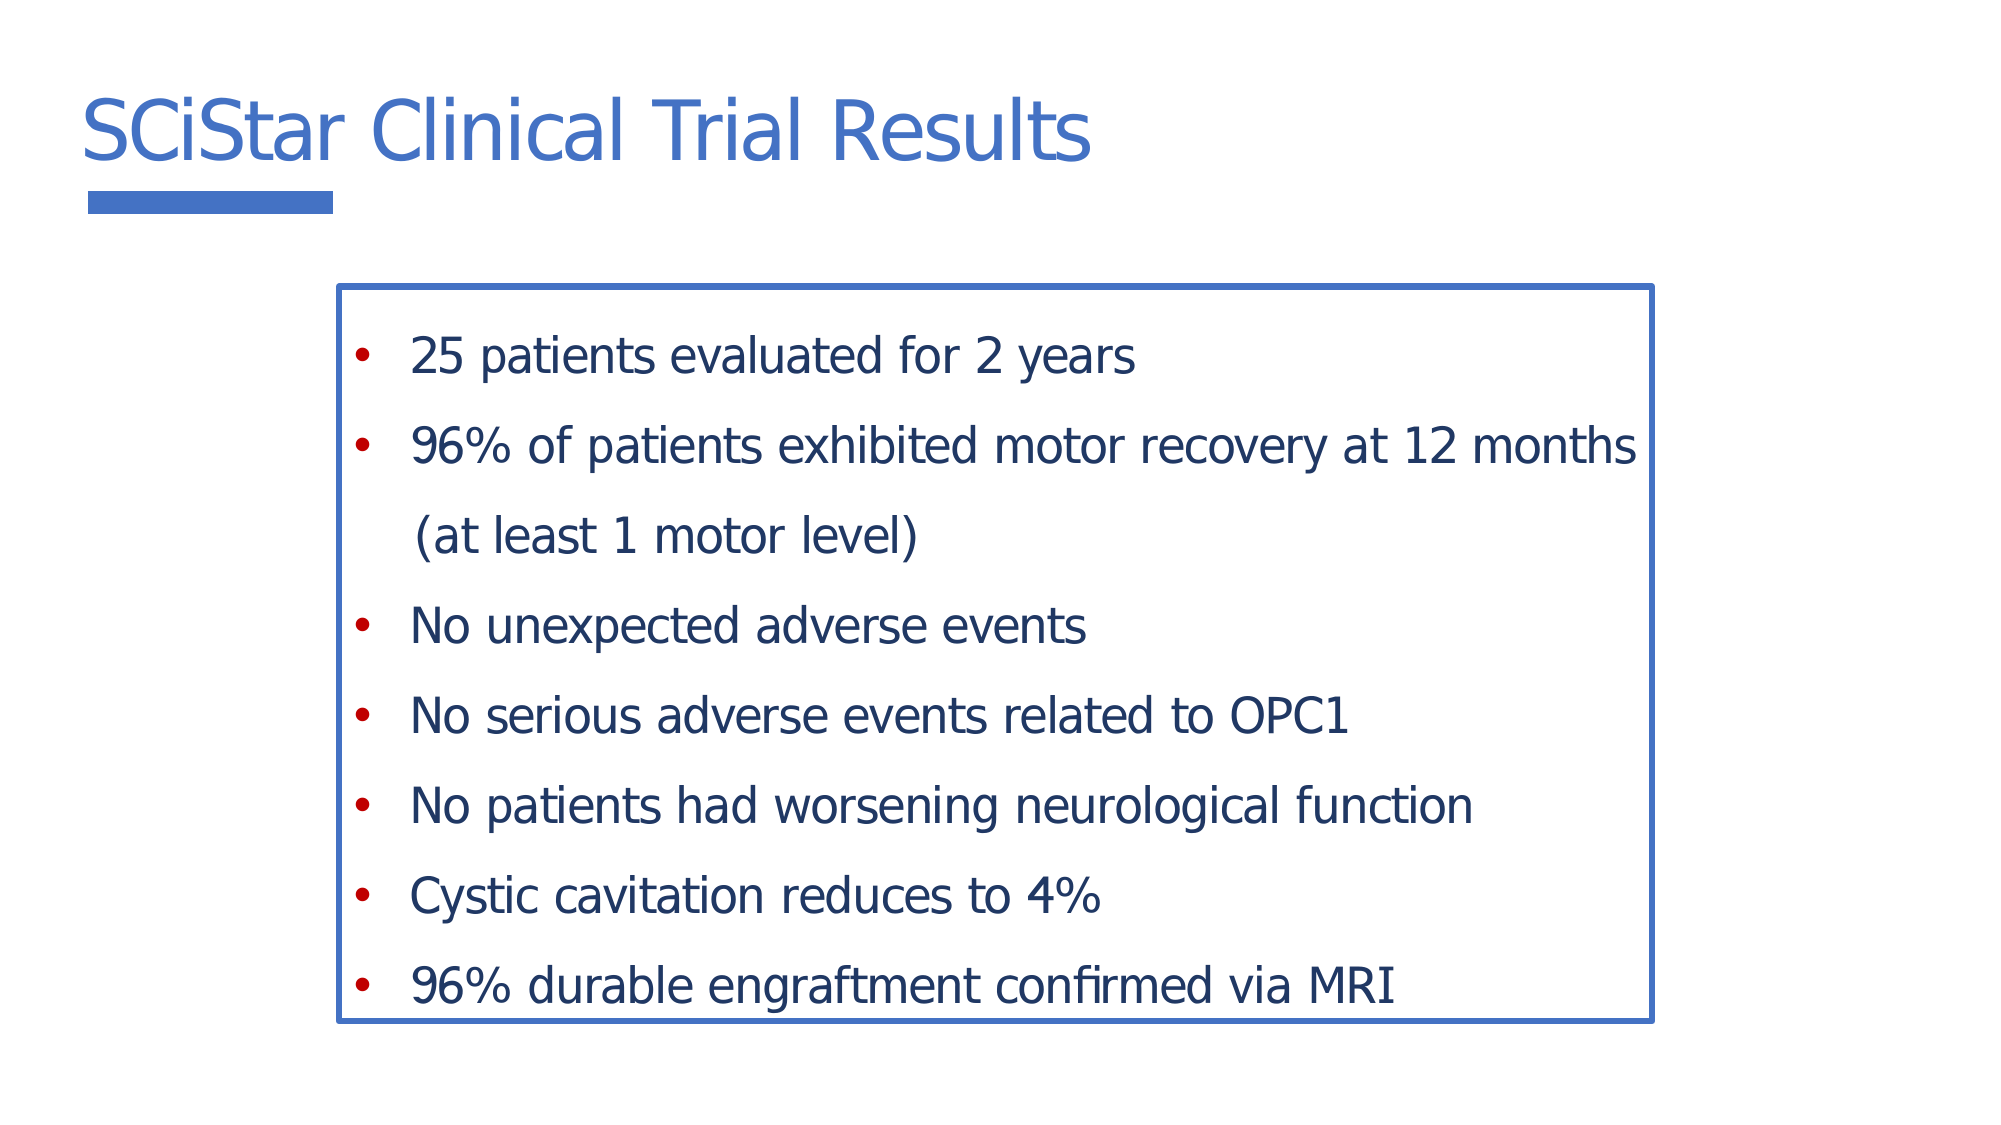

SCiStar Clinical Trial Results
25 patients evaluated for 2 years
96% of patients exhibited motor recovery at 12 months
    (at least 1 motor level)
No unexpected adverse events
No serious adverse events related to OPC1
No patients had worsening neurological function
Cystic cavitation reduces to 4%
96% durable engraftment confirmed via MRI